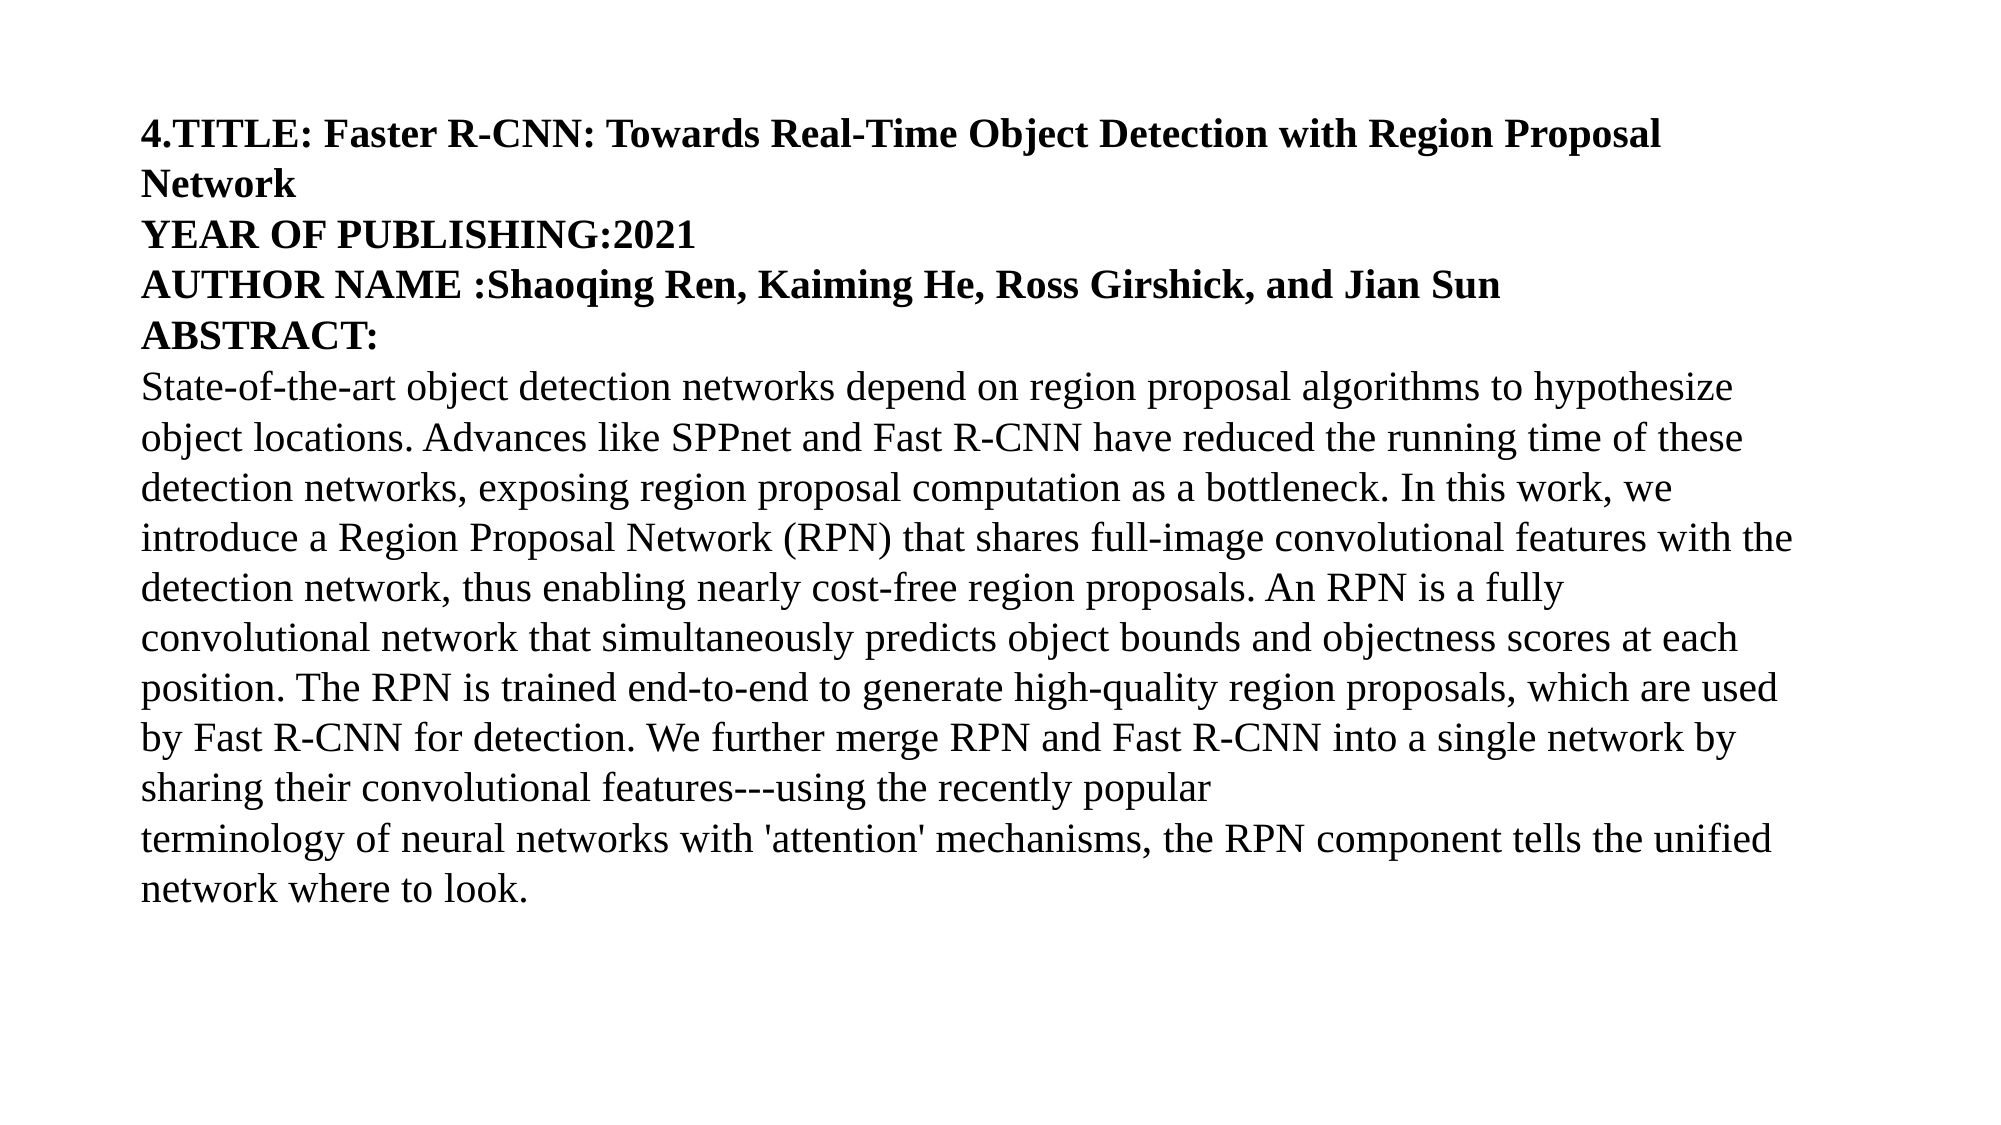

4.TITLE: Faster R-CNN: Towards Real-Time Object Detection with Region Proposal Network
YEAR OF PUBLISHING:2021
AUTHOR NAME :Shaoqing Ren, Kaiming He, Ross Girshick, and Jian Sun
ABSTRACT:
State-of-the-art object detection networks depend on region proposal algorithms to hypothesize
object locations. Advances like SPPnet and Fast R-CNN have reduced the running time of these detection networks, exposing region proposal computation as a bottleneck. In this work, we introduce a Region Proposal Network (RPN) that shares full-image convolutional features with the detection network, thus enabling nearly cost-free region proposals. An RPN is a fully
convolutional network that simultaneously predicts object bounds and objectness scores at each position. The RPN is trained end-to-end to generate high-quality region proposals, which are used by Fast R-CNN for detection. We further merge RPN and Fast R-CNN into a single network by sharing their convolutional features---using the recently popular
terminology of neural networks with 'attention' mechanisms, the RPN component tells the unified network where to look.